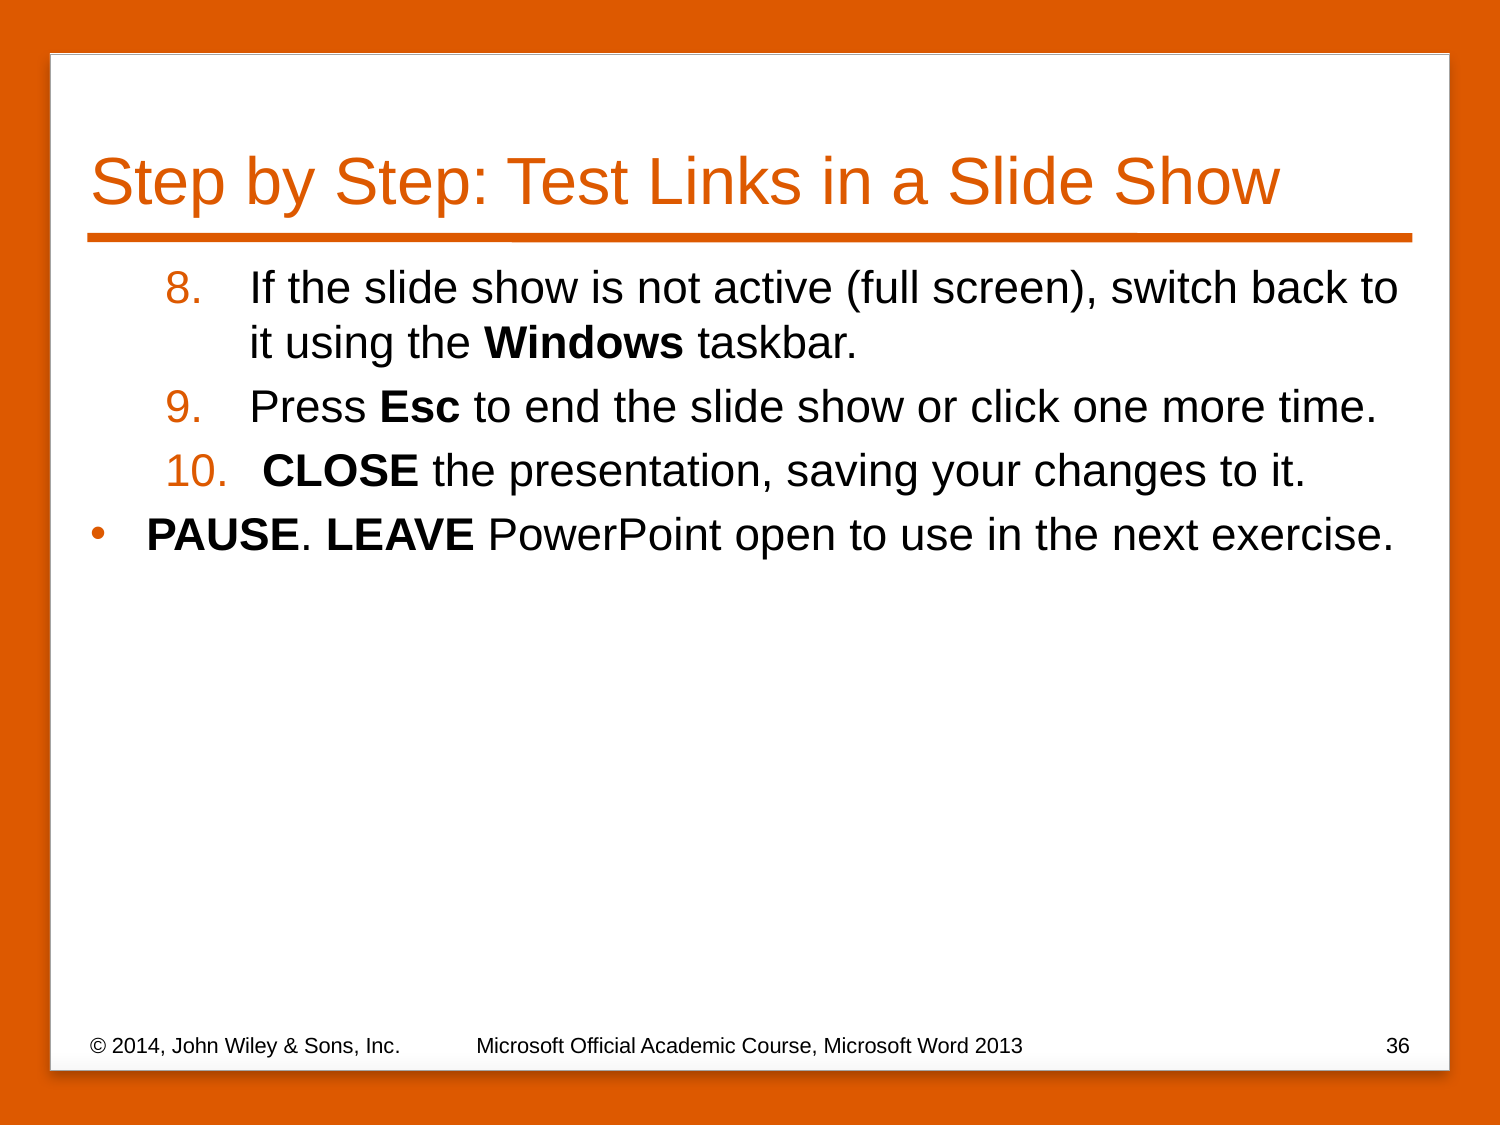

# Step by Step: Test Links in a Slide Show
If the slide show is not active (full screen), switch back to it using the Windows taskbar.
Press Esc to end the slide show or click one more time.
 CLOSE the presentation, saving your changes to it.
PAUSE. LEAVE PowerPoint open to use in the next exercise.
© 2014, John Wiley & Sons, Inc.
Microsoft Official Academic Course, Microsoft Word 2013
36